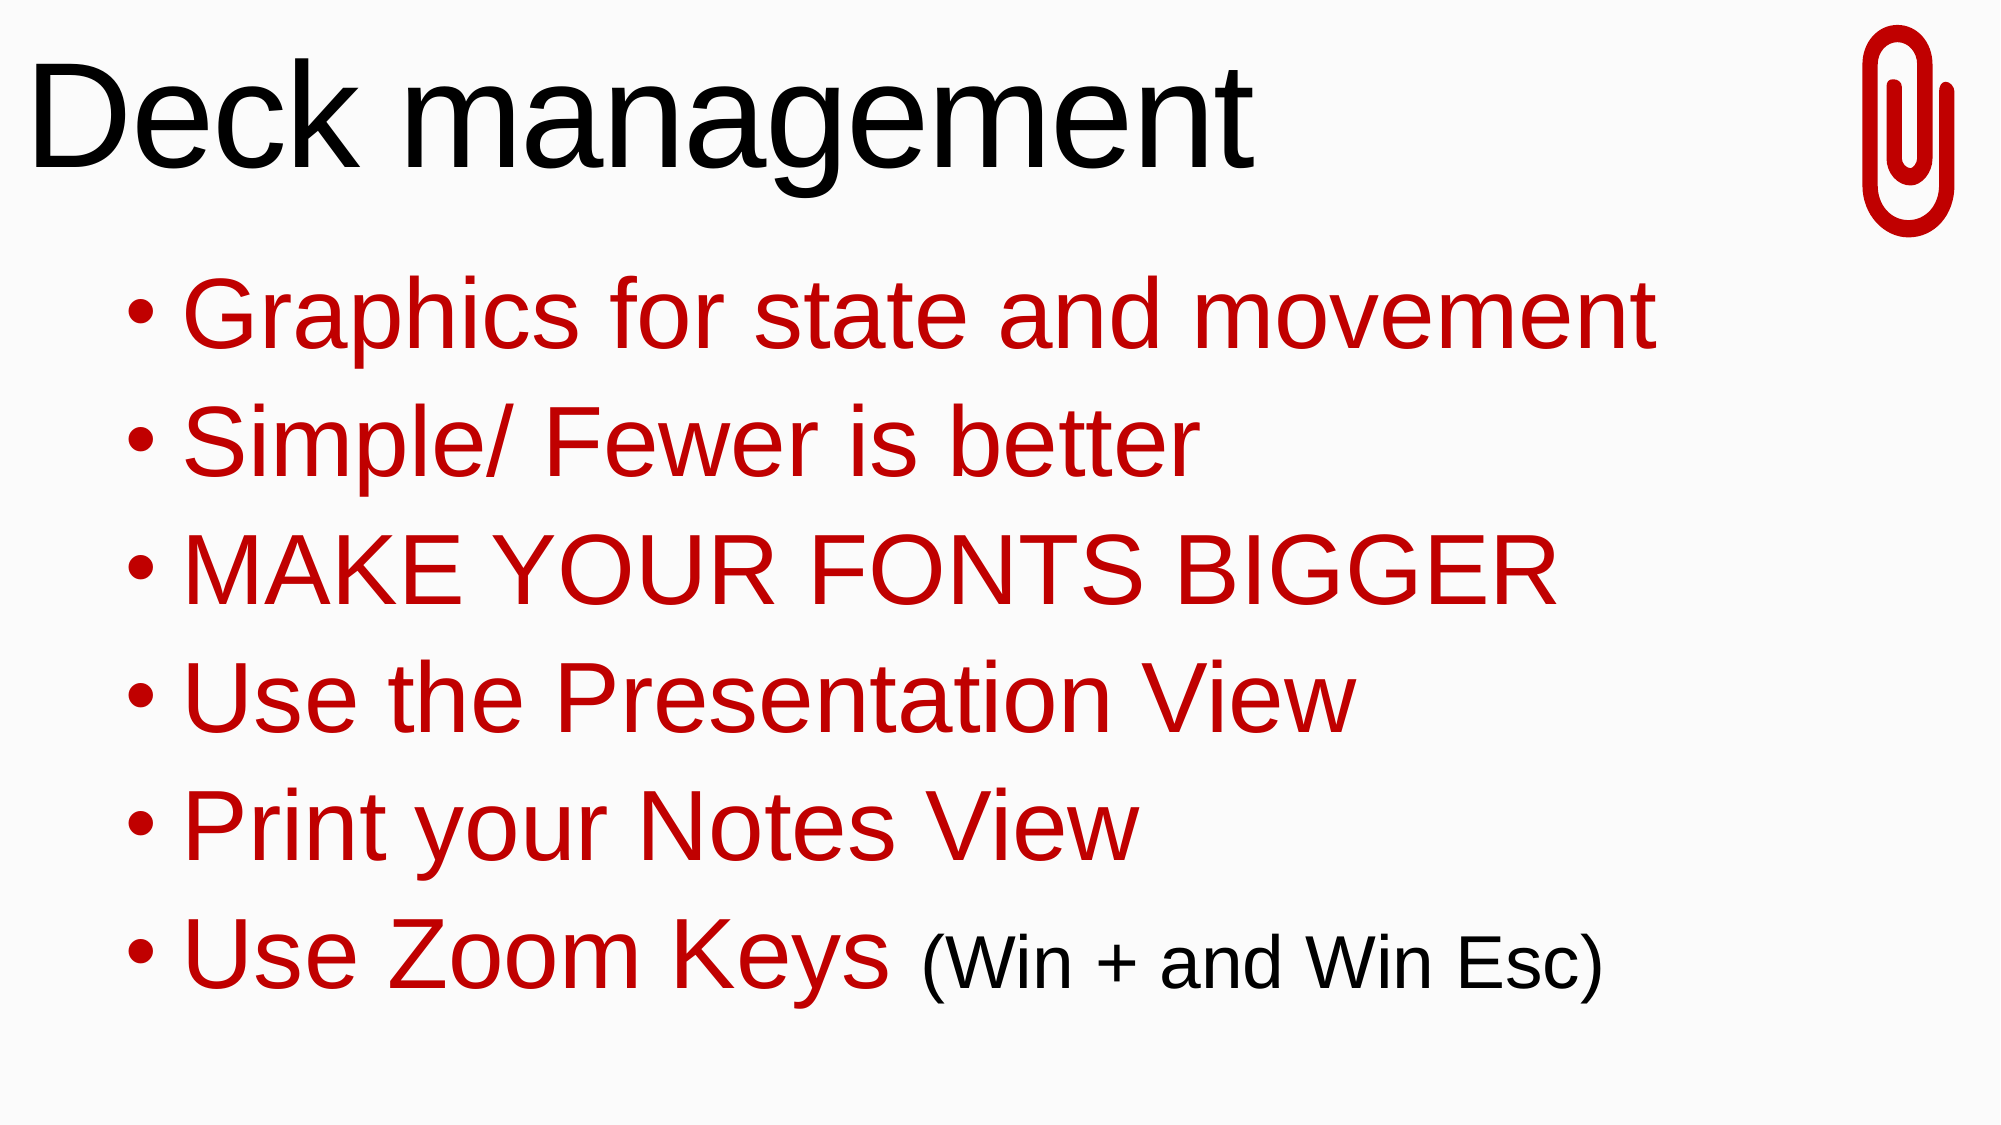

# Deck management
Graphics for state and movement
Simple/ Fewer is better
MAKE YOUR FONTS BIGGER
Use the Presentation View
Print your Notes View
Use Zoom Keys (Win + and Win Esc)